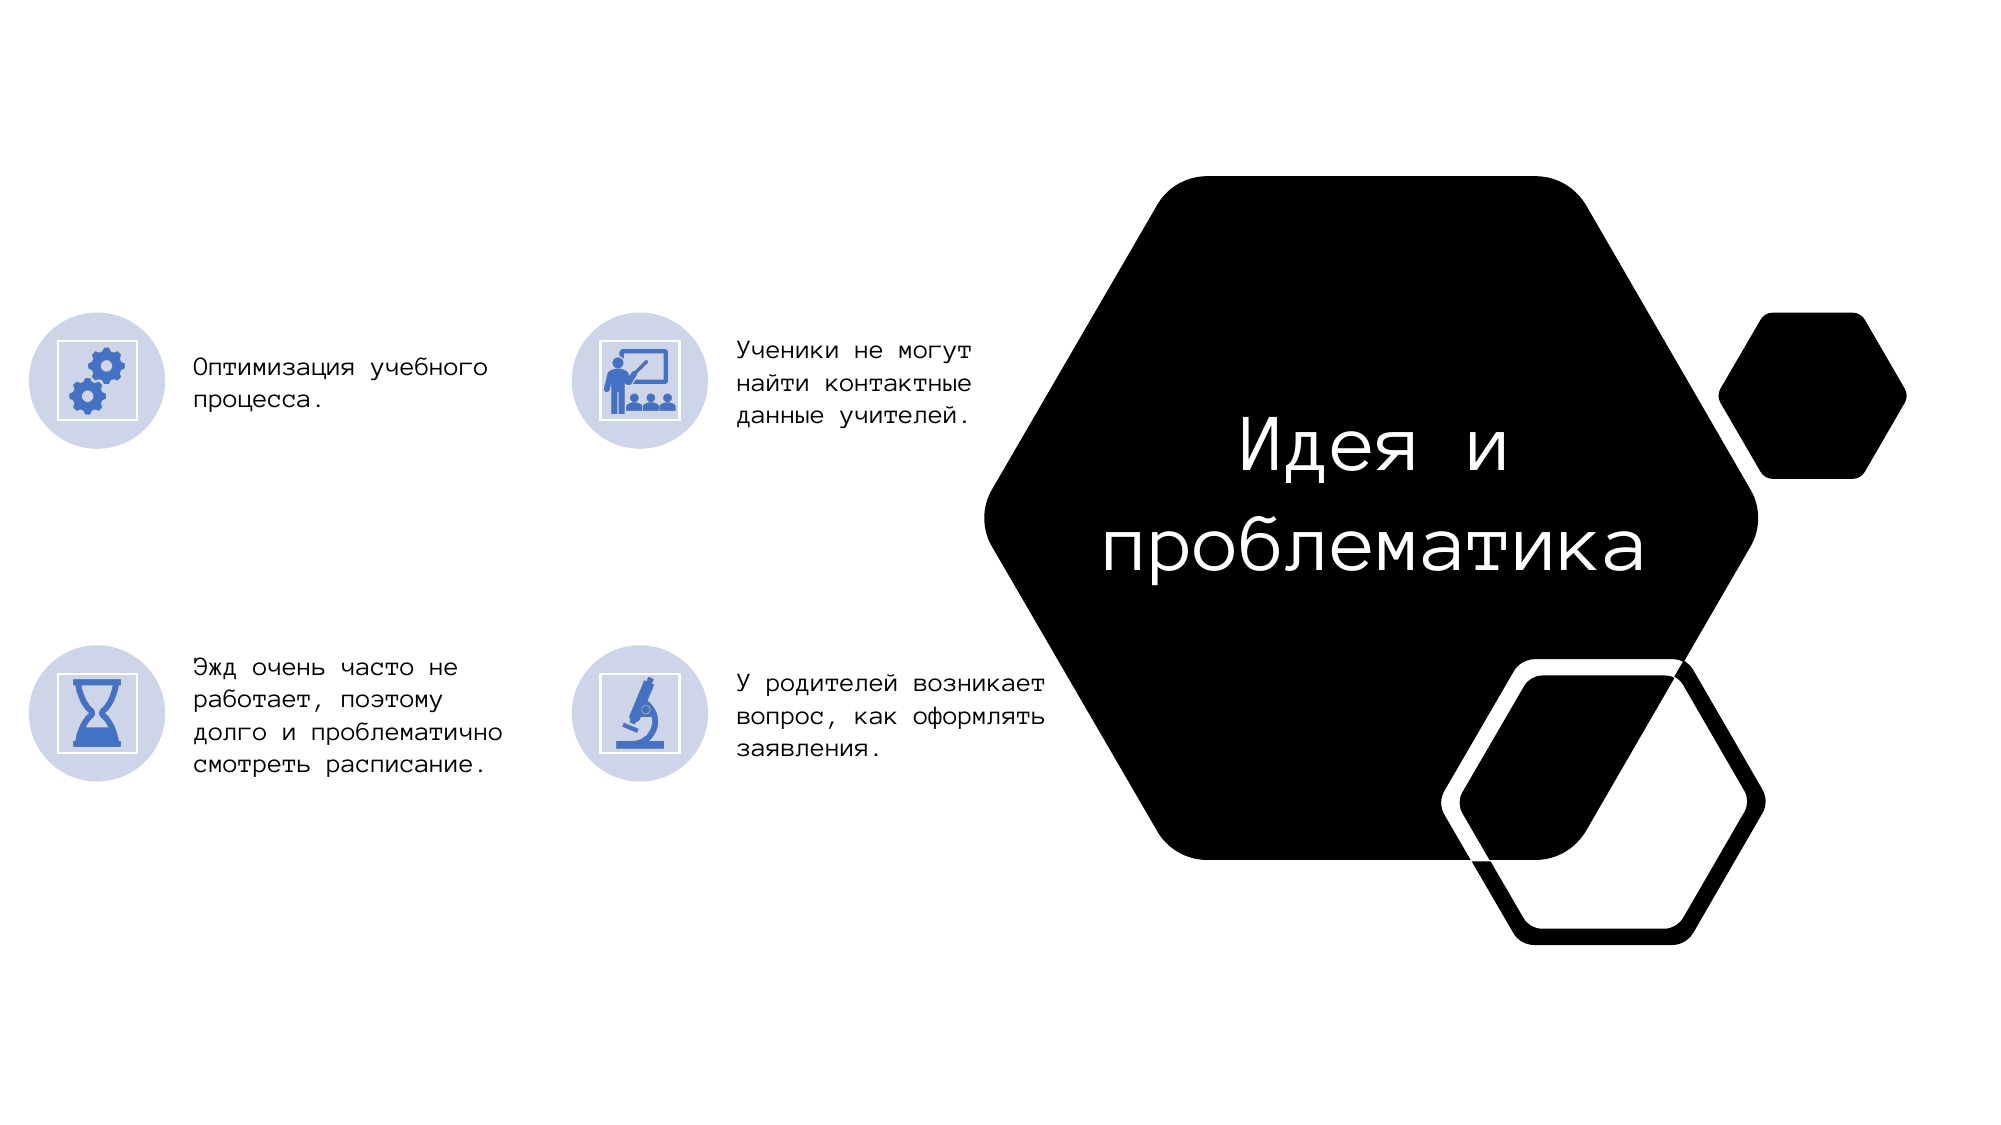

Оптимизация учебного процесса.
Ученики не могут найти контактные данные учителей.
Эжд очень часто не работает, поэтому долго и проблематично смотреть расписание.
У родителей возникает вопрос, как оформлять заявления.

Идея и проблематика